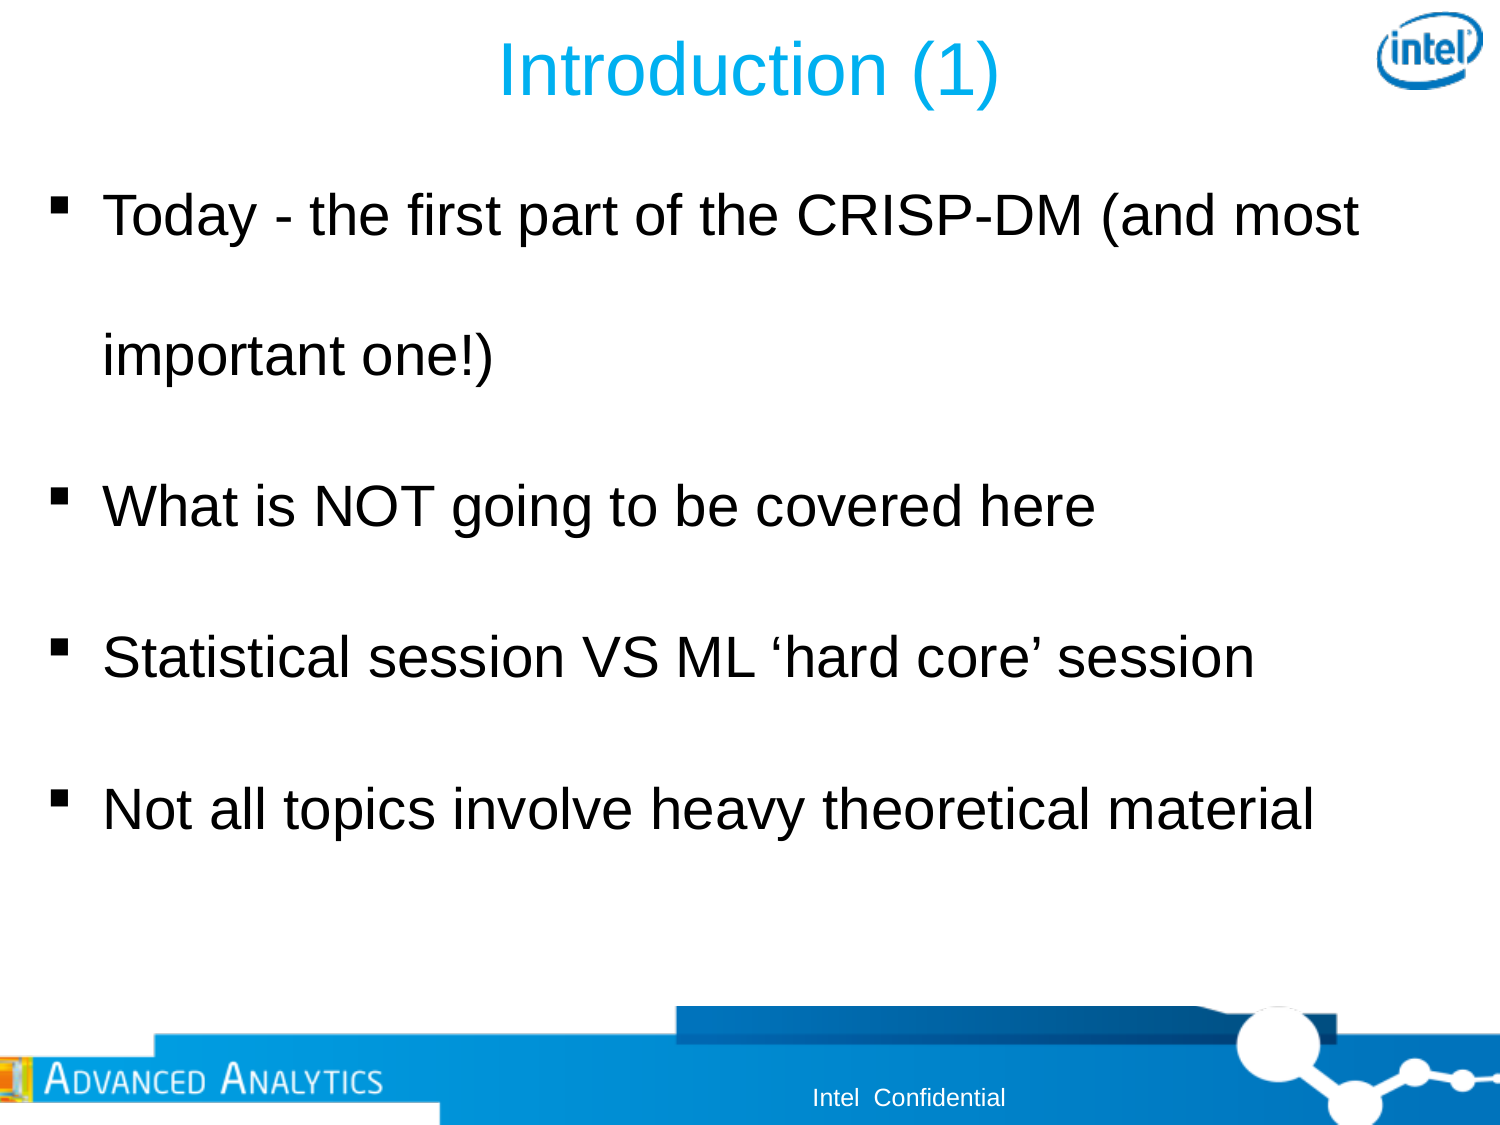

# Introduction (1)
Today - the first part of the CRISP-DM (and most important one!)
What is NOT going to be covered here
Statistical session VS ML ‘hard core’ session
Not all topics involve heavy theoretical material